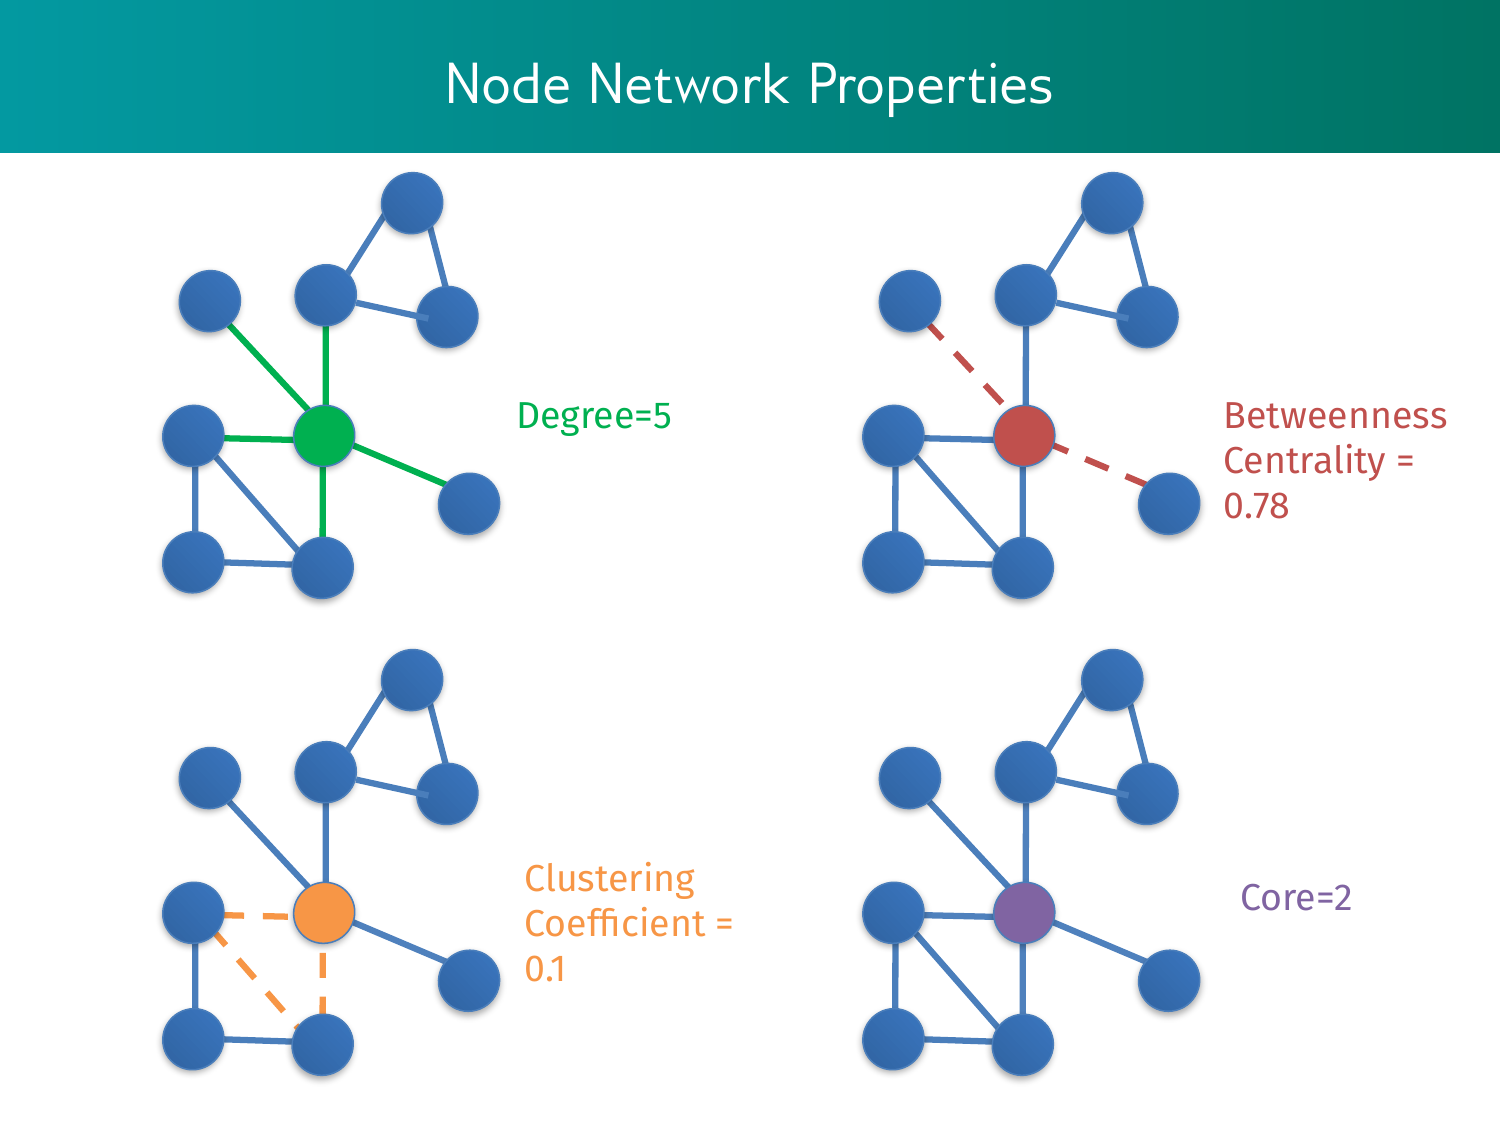

Node Network Properties

Degree=5
Betweenness Centrality = 0.78

Clustering Coefficient = 0.1
Core=2